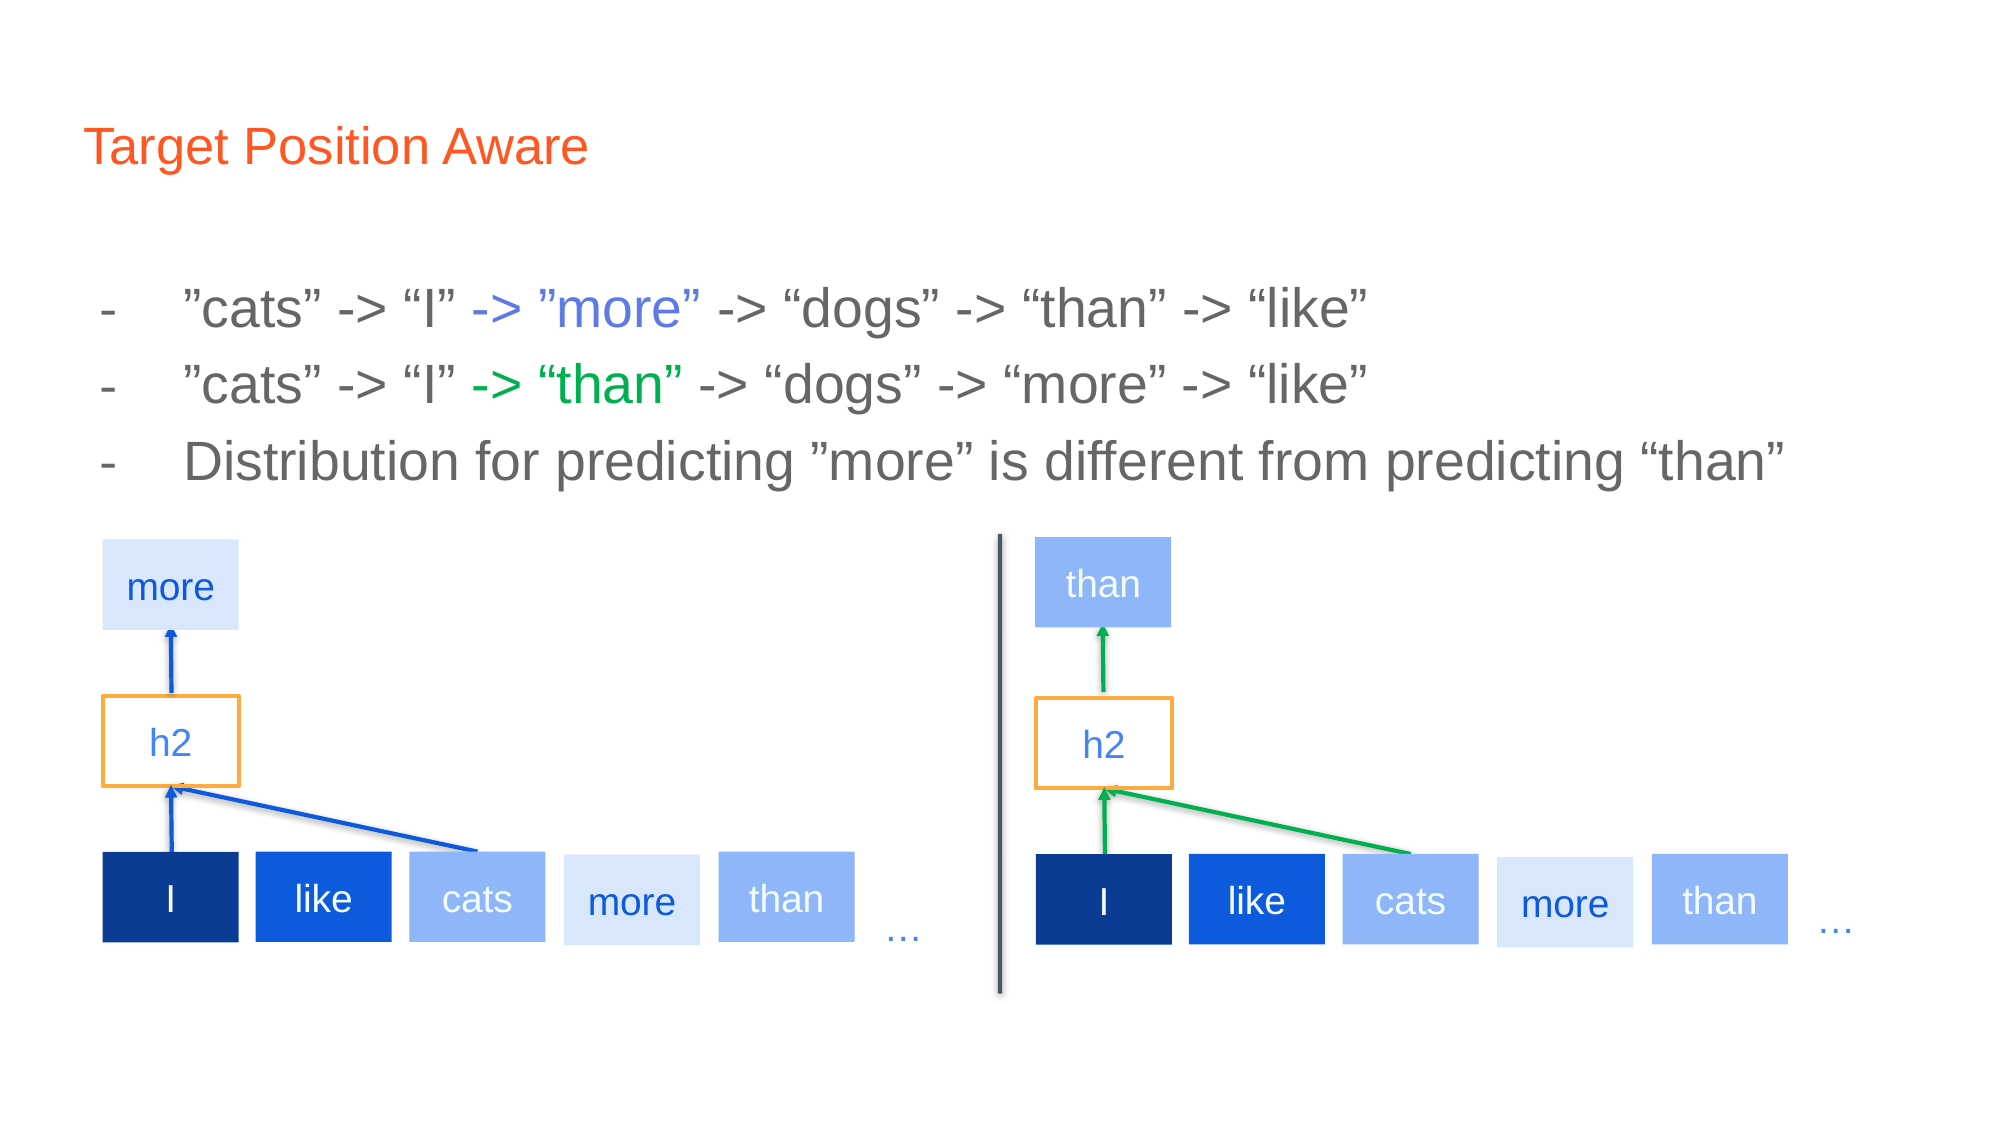

# Target Position Aware
”cats” -> “I” -> ”more” -> “dogs” -> “than” -> “like”
”cats” -> “I” -> “than” -> “dogs” -> “more” -> “like”
Distribution for predicting ”more” is different from predicting “than”

than
more
h2
h2
like
than
cats
I
like
than
cats
I
more
more
…
…